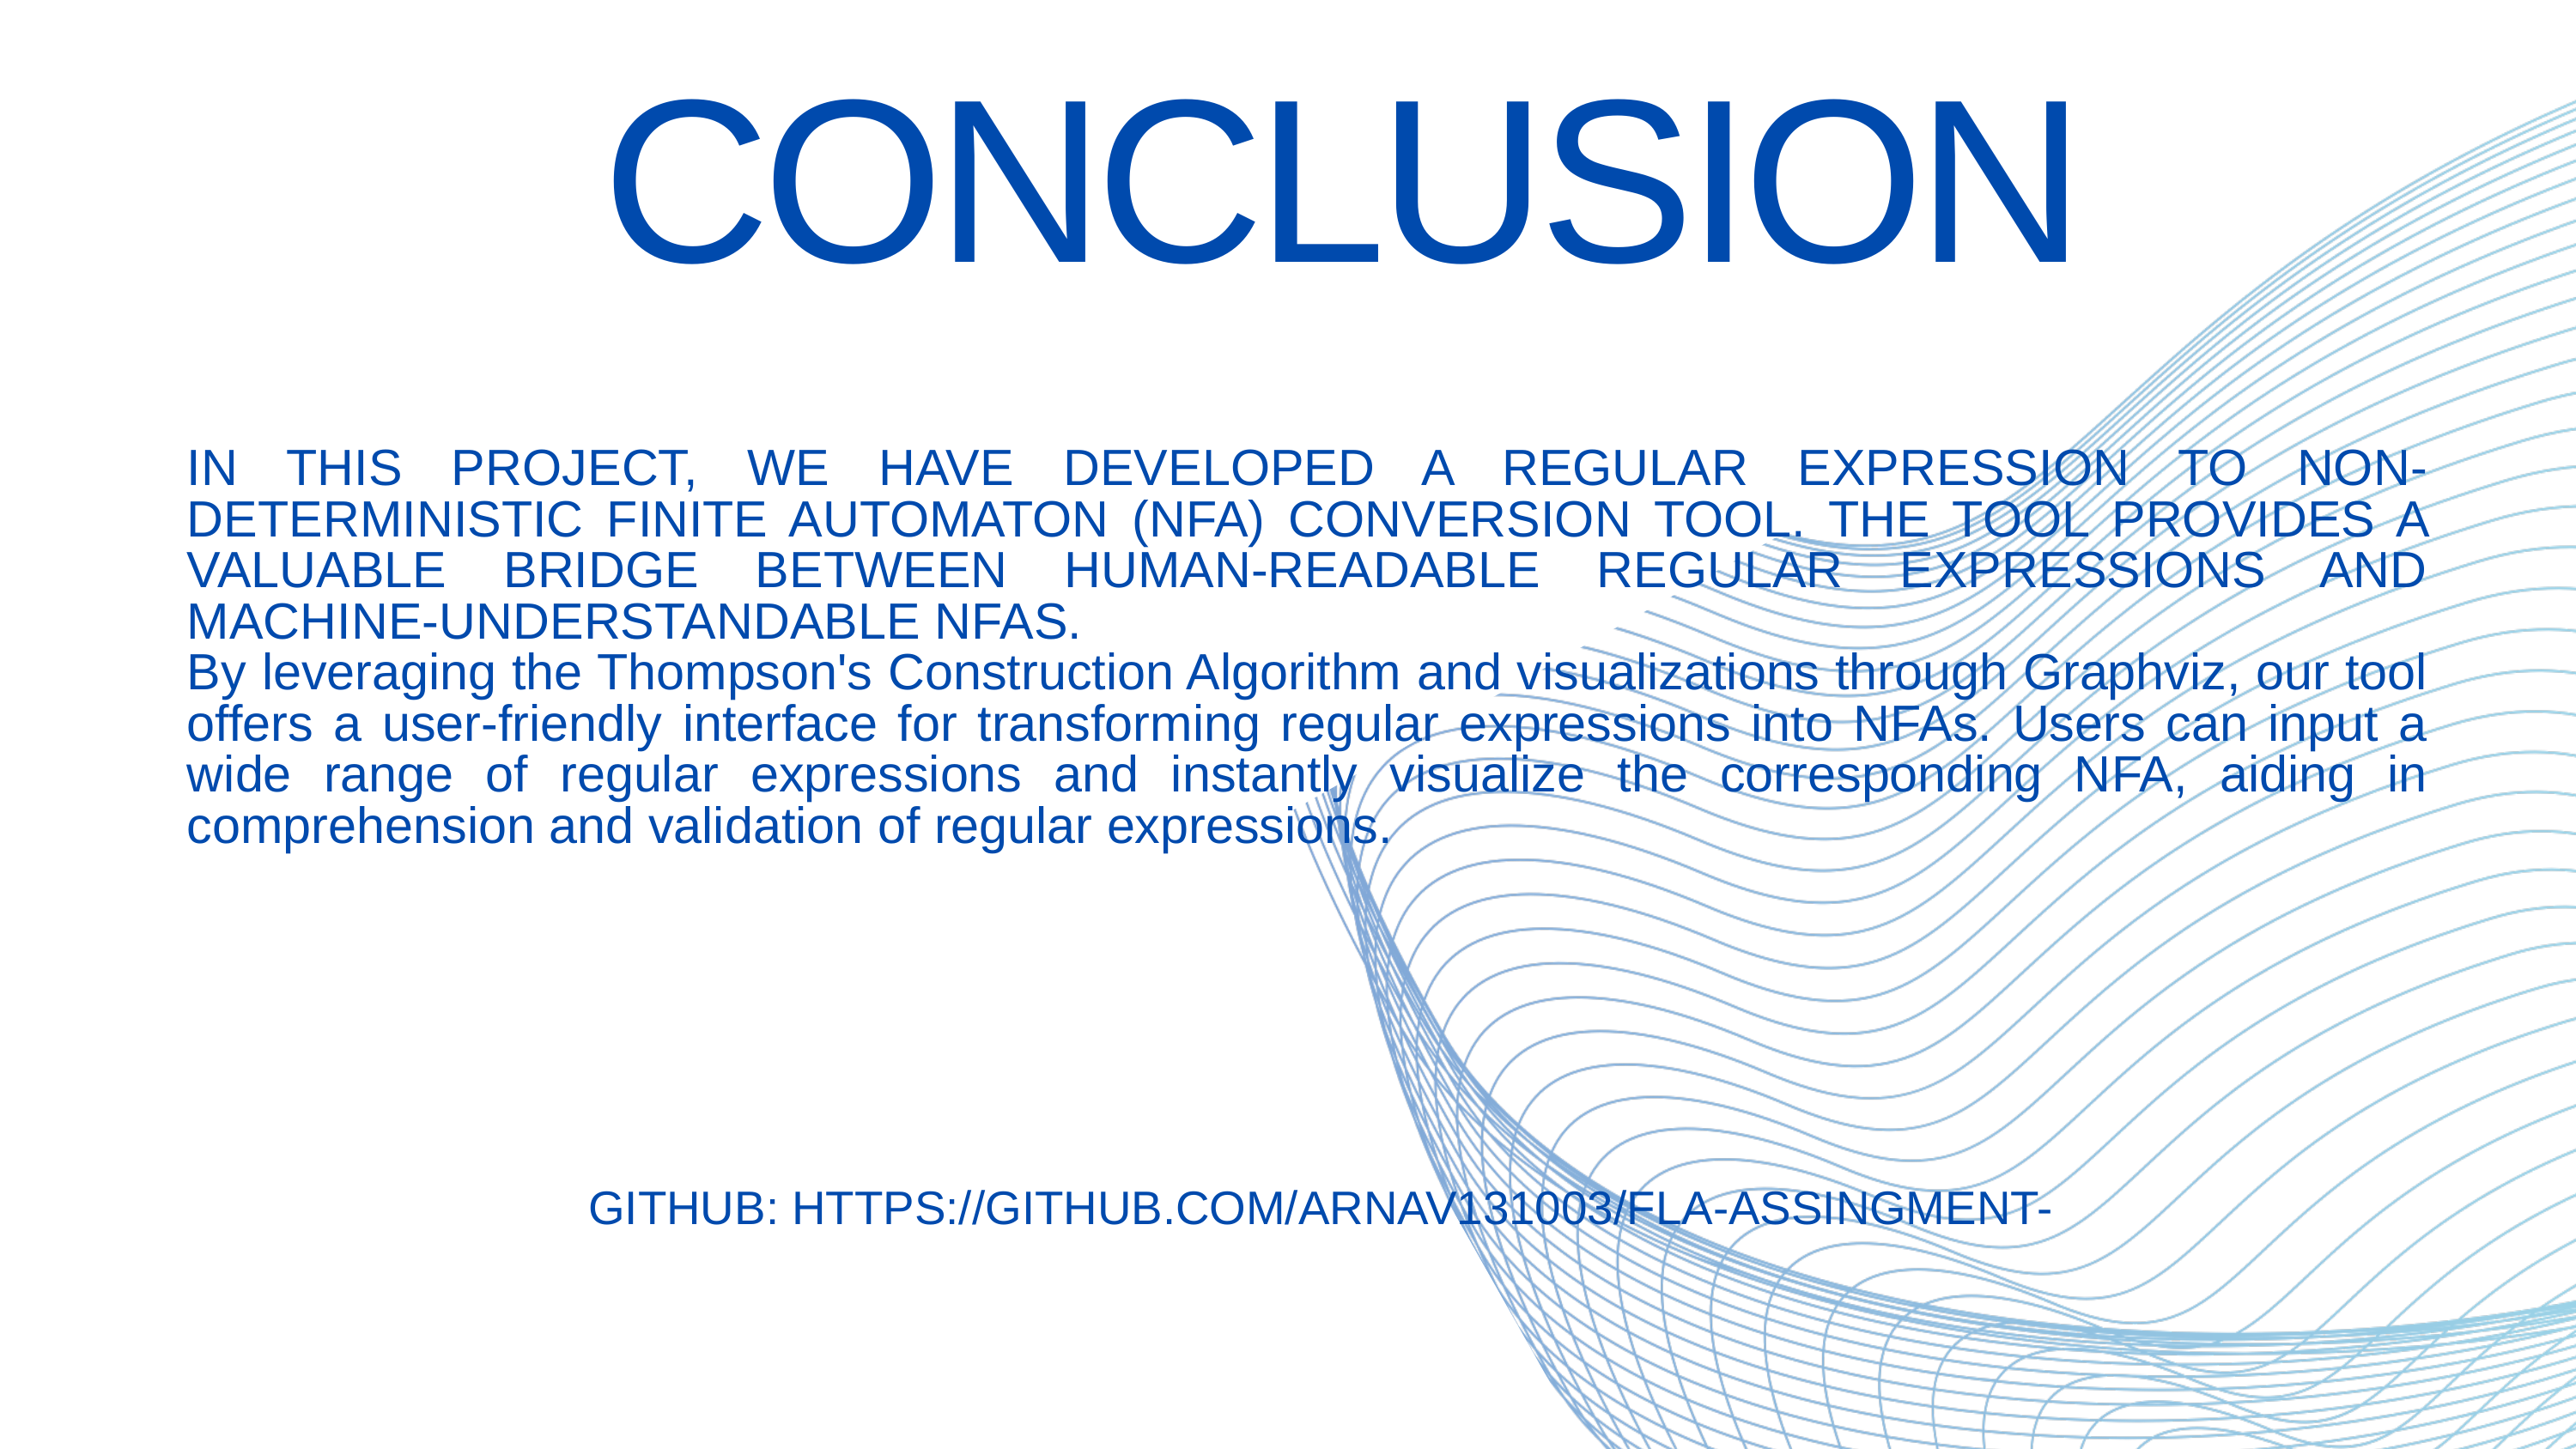

CONCLUSION

IN THIS PROJECT, WE HAVE DEVELOPED A REGULAR EXPRESSION TO NON-DETERMINISTIC FINITE AUTOMATON (NFA) CONVERSION TOOL. THE TOOL PROVIDES A VALUABLE BRIDGE BETWEEN HUMAN-READABLE REGULAR EXPRESSIONS AND MACHINE-UNDERSTANDABLE NFAS.
By leveraging the Thompson's Construction Algorithm and visualizations through Graphviz, our tool offers a user-friendly interface for transforming regular expressions into NFAs. Users can input a wide range of regular expressions and instantly visualize the corresponding NFA, aiding in comprehension and validation of regular expressions.

GITHUB: HTTPS://GITHUB.COM/ARNAV131003/FLA-ASSINGMENT-